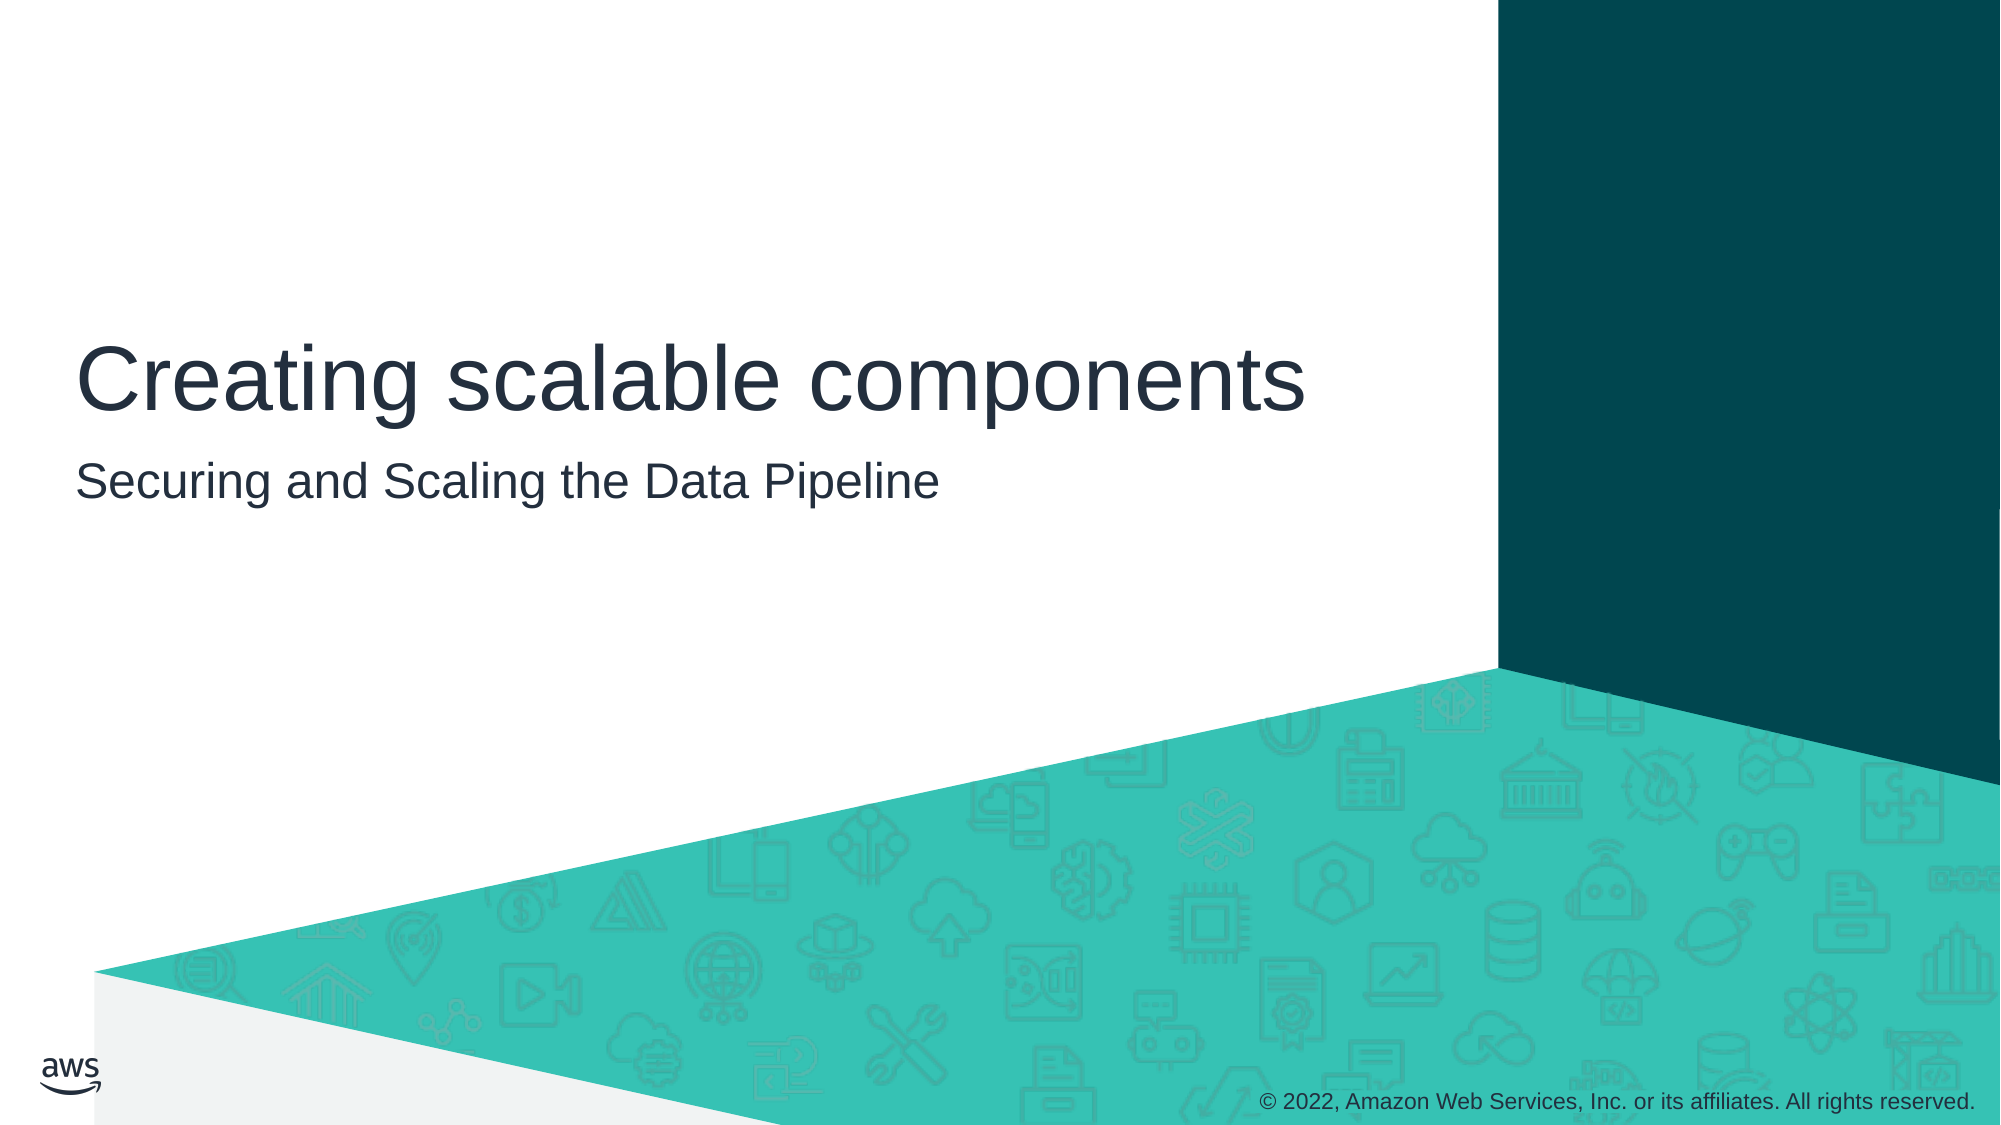

# Creating scalable components
Securing and Scaling the Data Pipeline